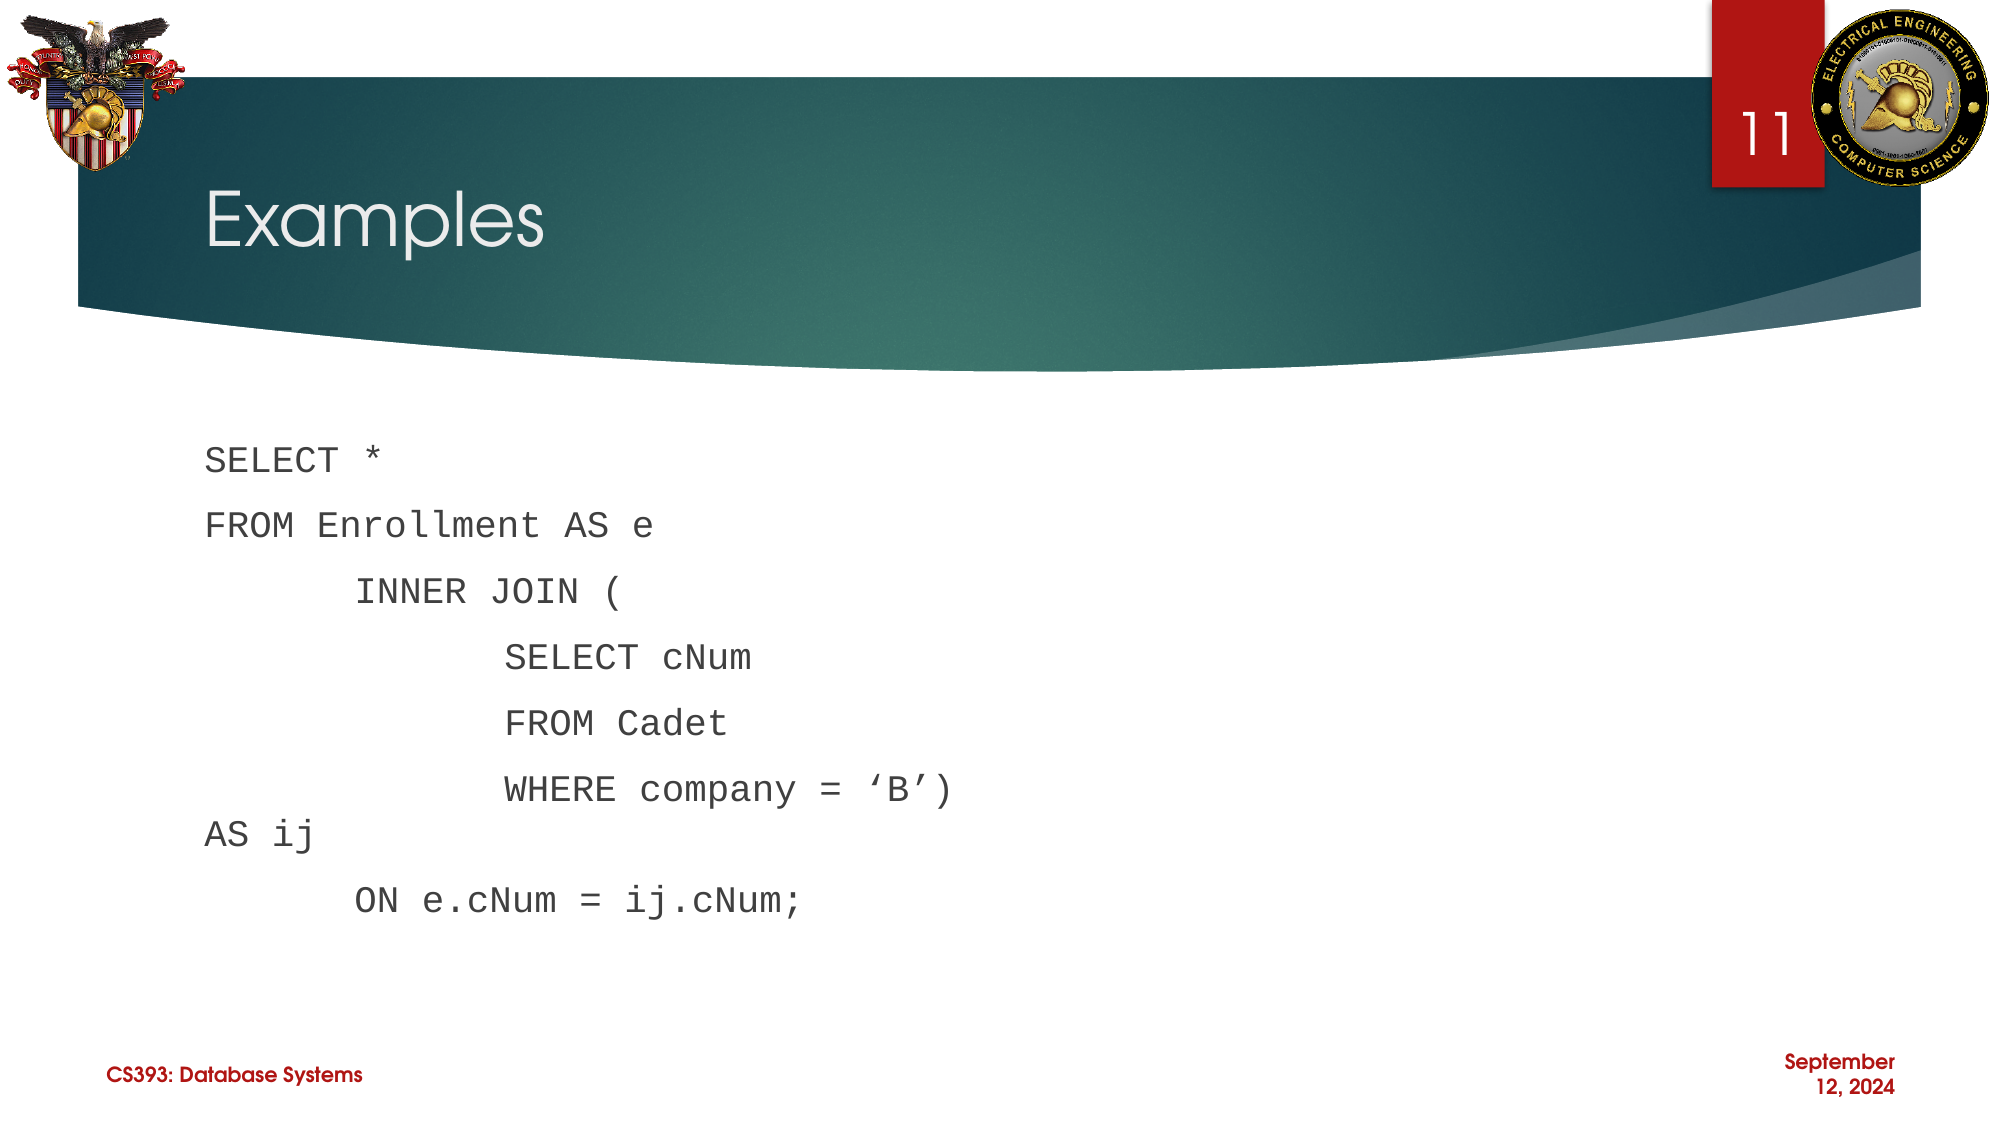

11
# Examples
SELECT *
FROM Enrollment AS e
	INNER JOIN (
		SELECT cNum
		FROM Cadet
		WHERE company = ‘B’) AS ij
	ON e.cNum = ij.cNum;

CS393: Database Systems
September 12, 2024